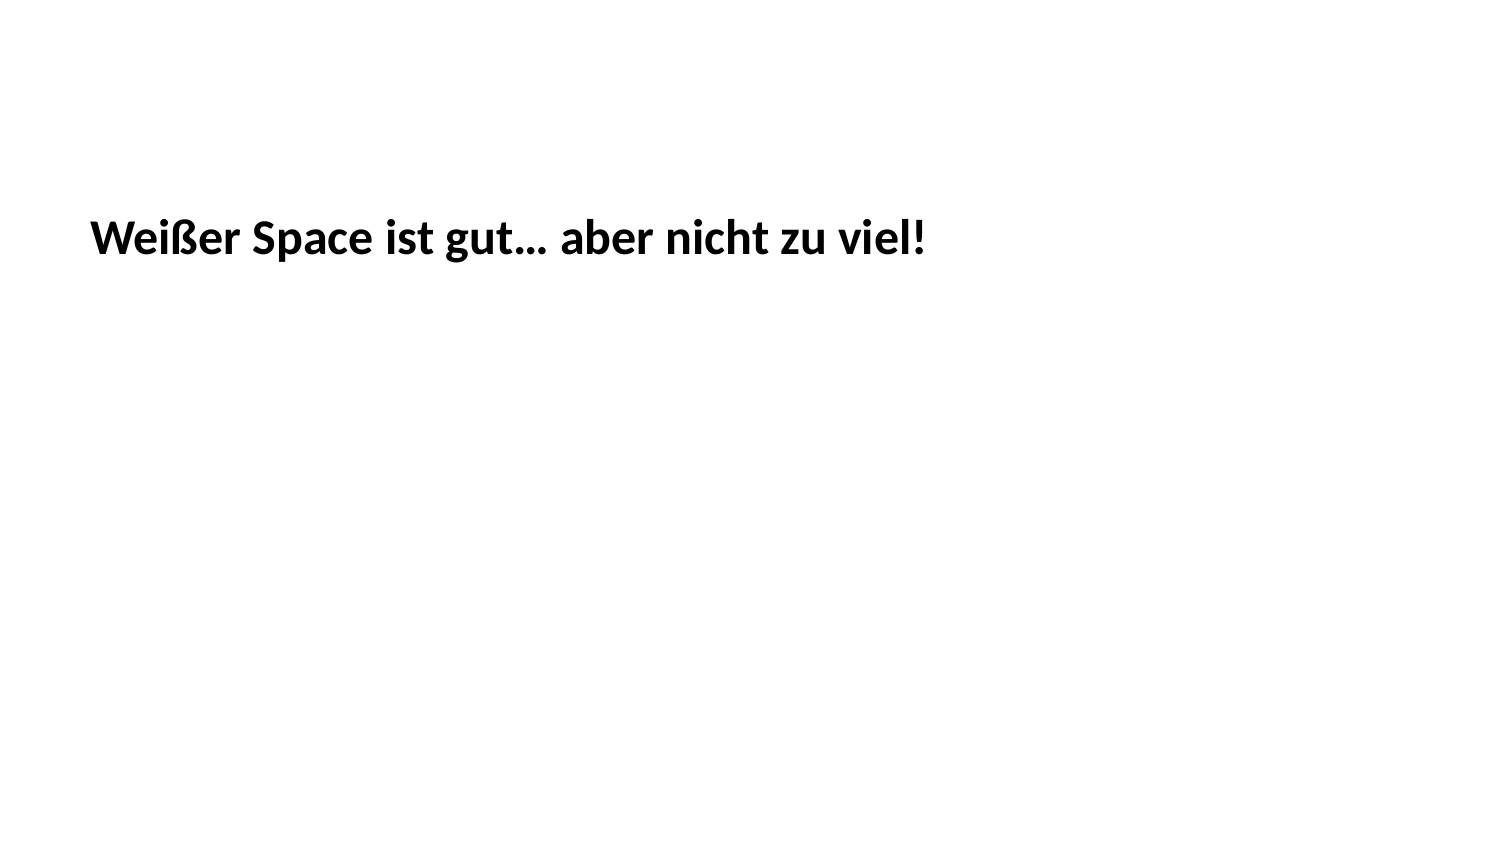

Weißer Space ist gut… aber nicht zu viel!